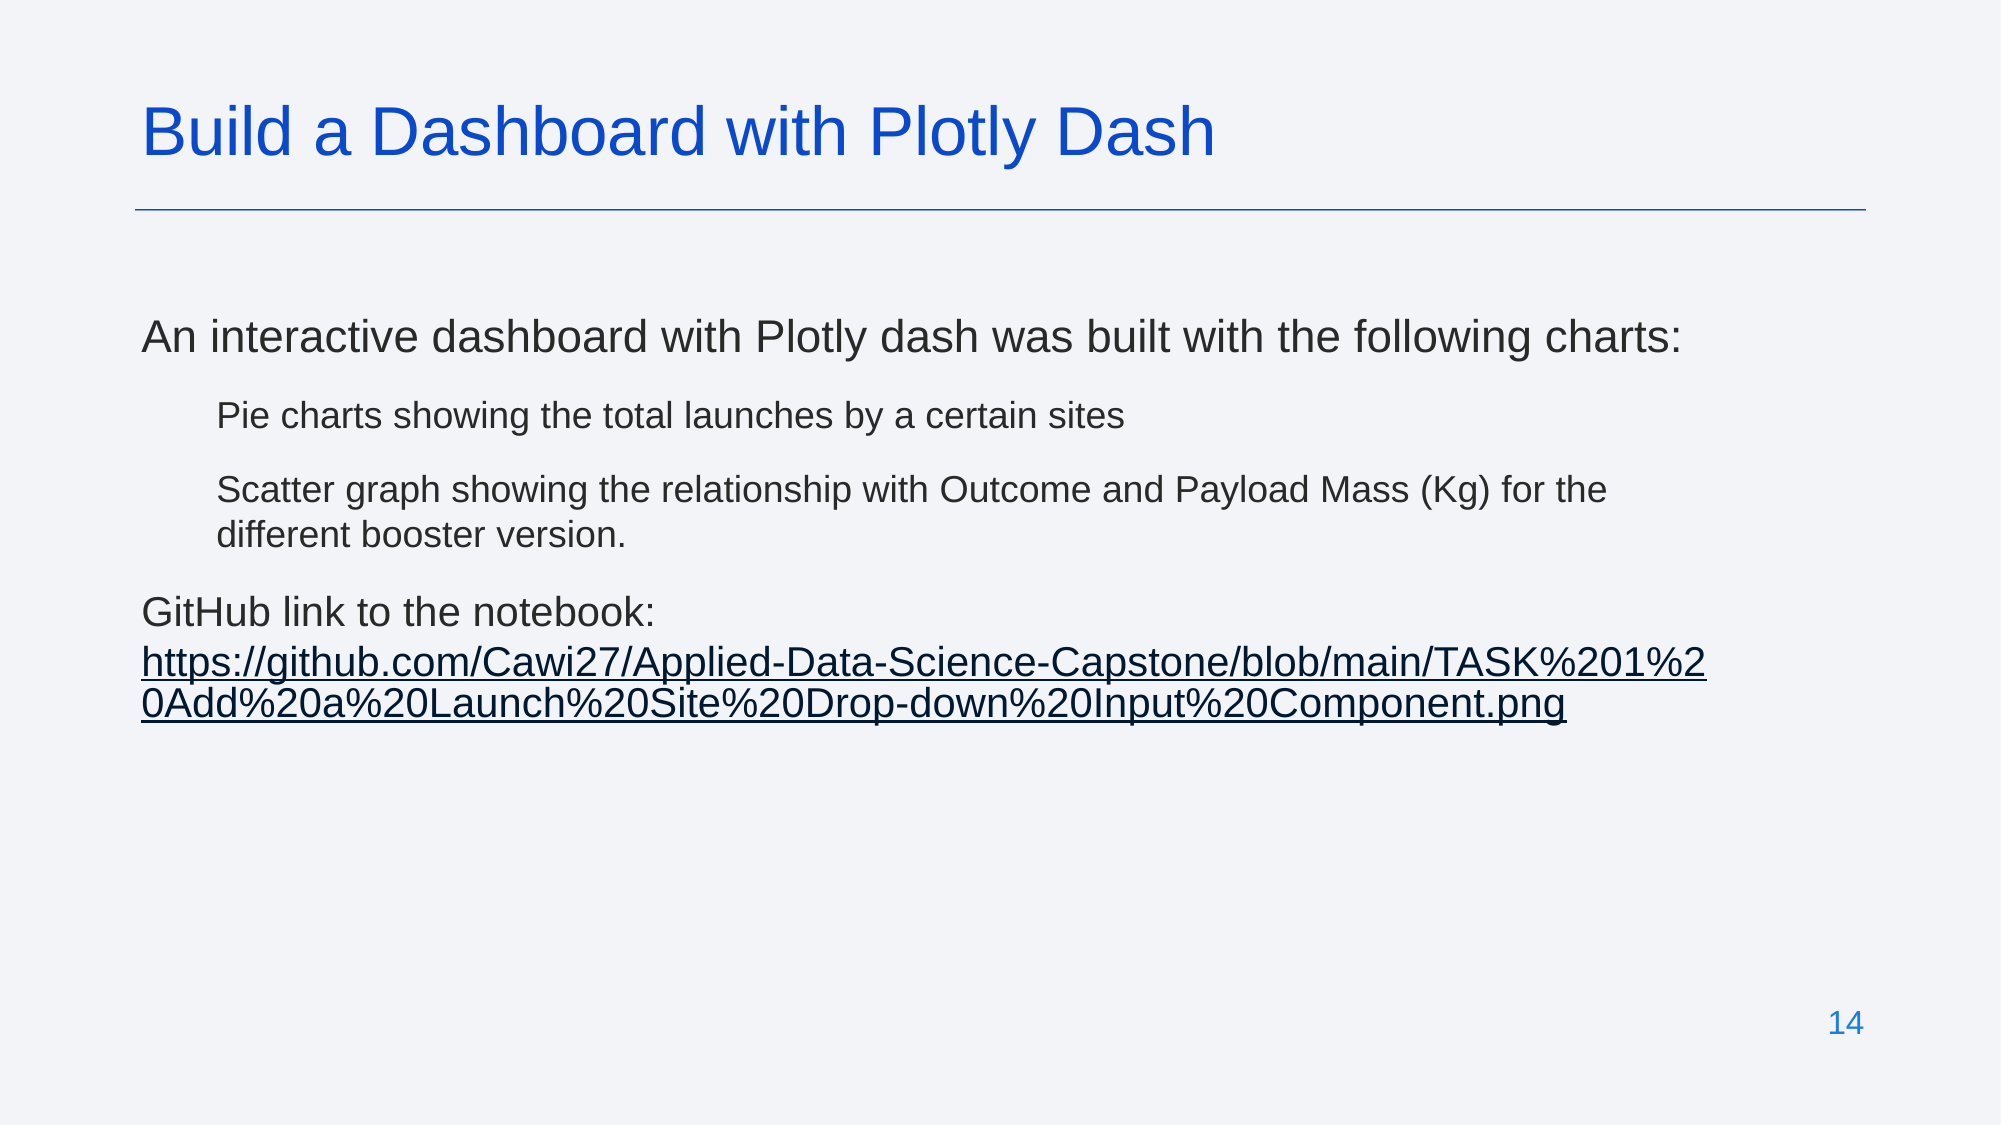

Build a Dashboard with Plotly Dash
An interactive dashboard with Plotly dash was built with the following charts:
Pie charts showing the total launches by a certain sites
Scatter graph showing the relationship with Outcome and Payload Mass (Kg) for the different booster version.
GitHub link to the notebook: https://github.com/Cawi27/Applied-Data-Science-Capstone/blob/main/TASK%201%20Add%20a%20Launch%20Site%20Drop-down%20Input%20Component.png

14